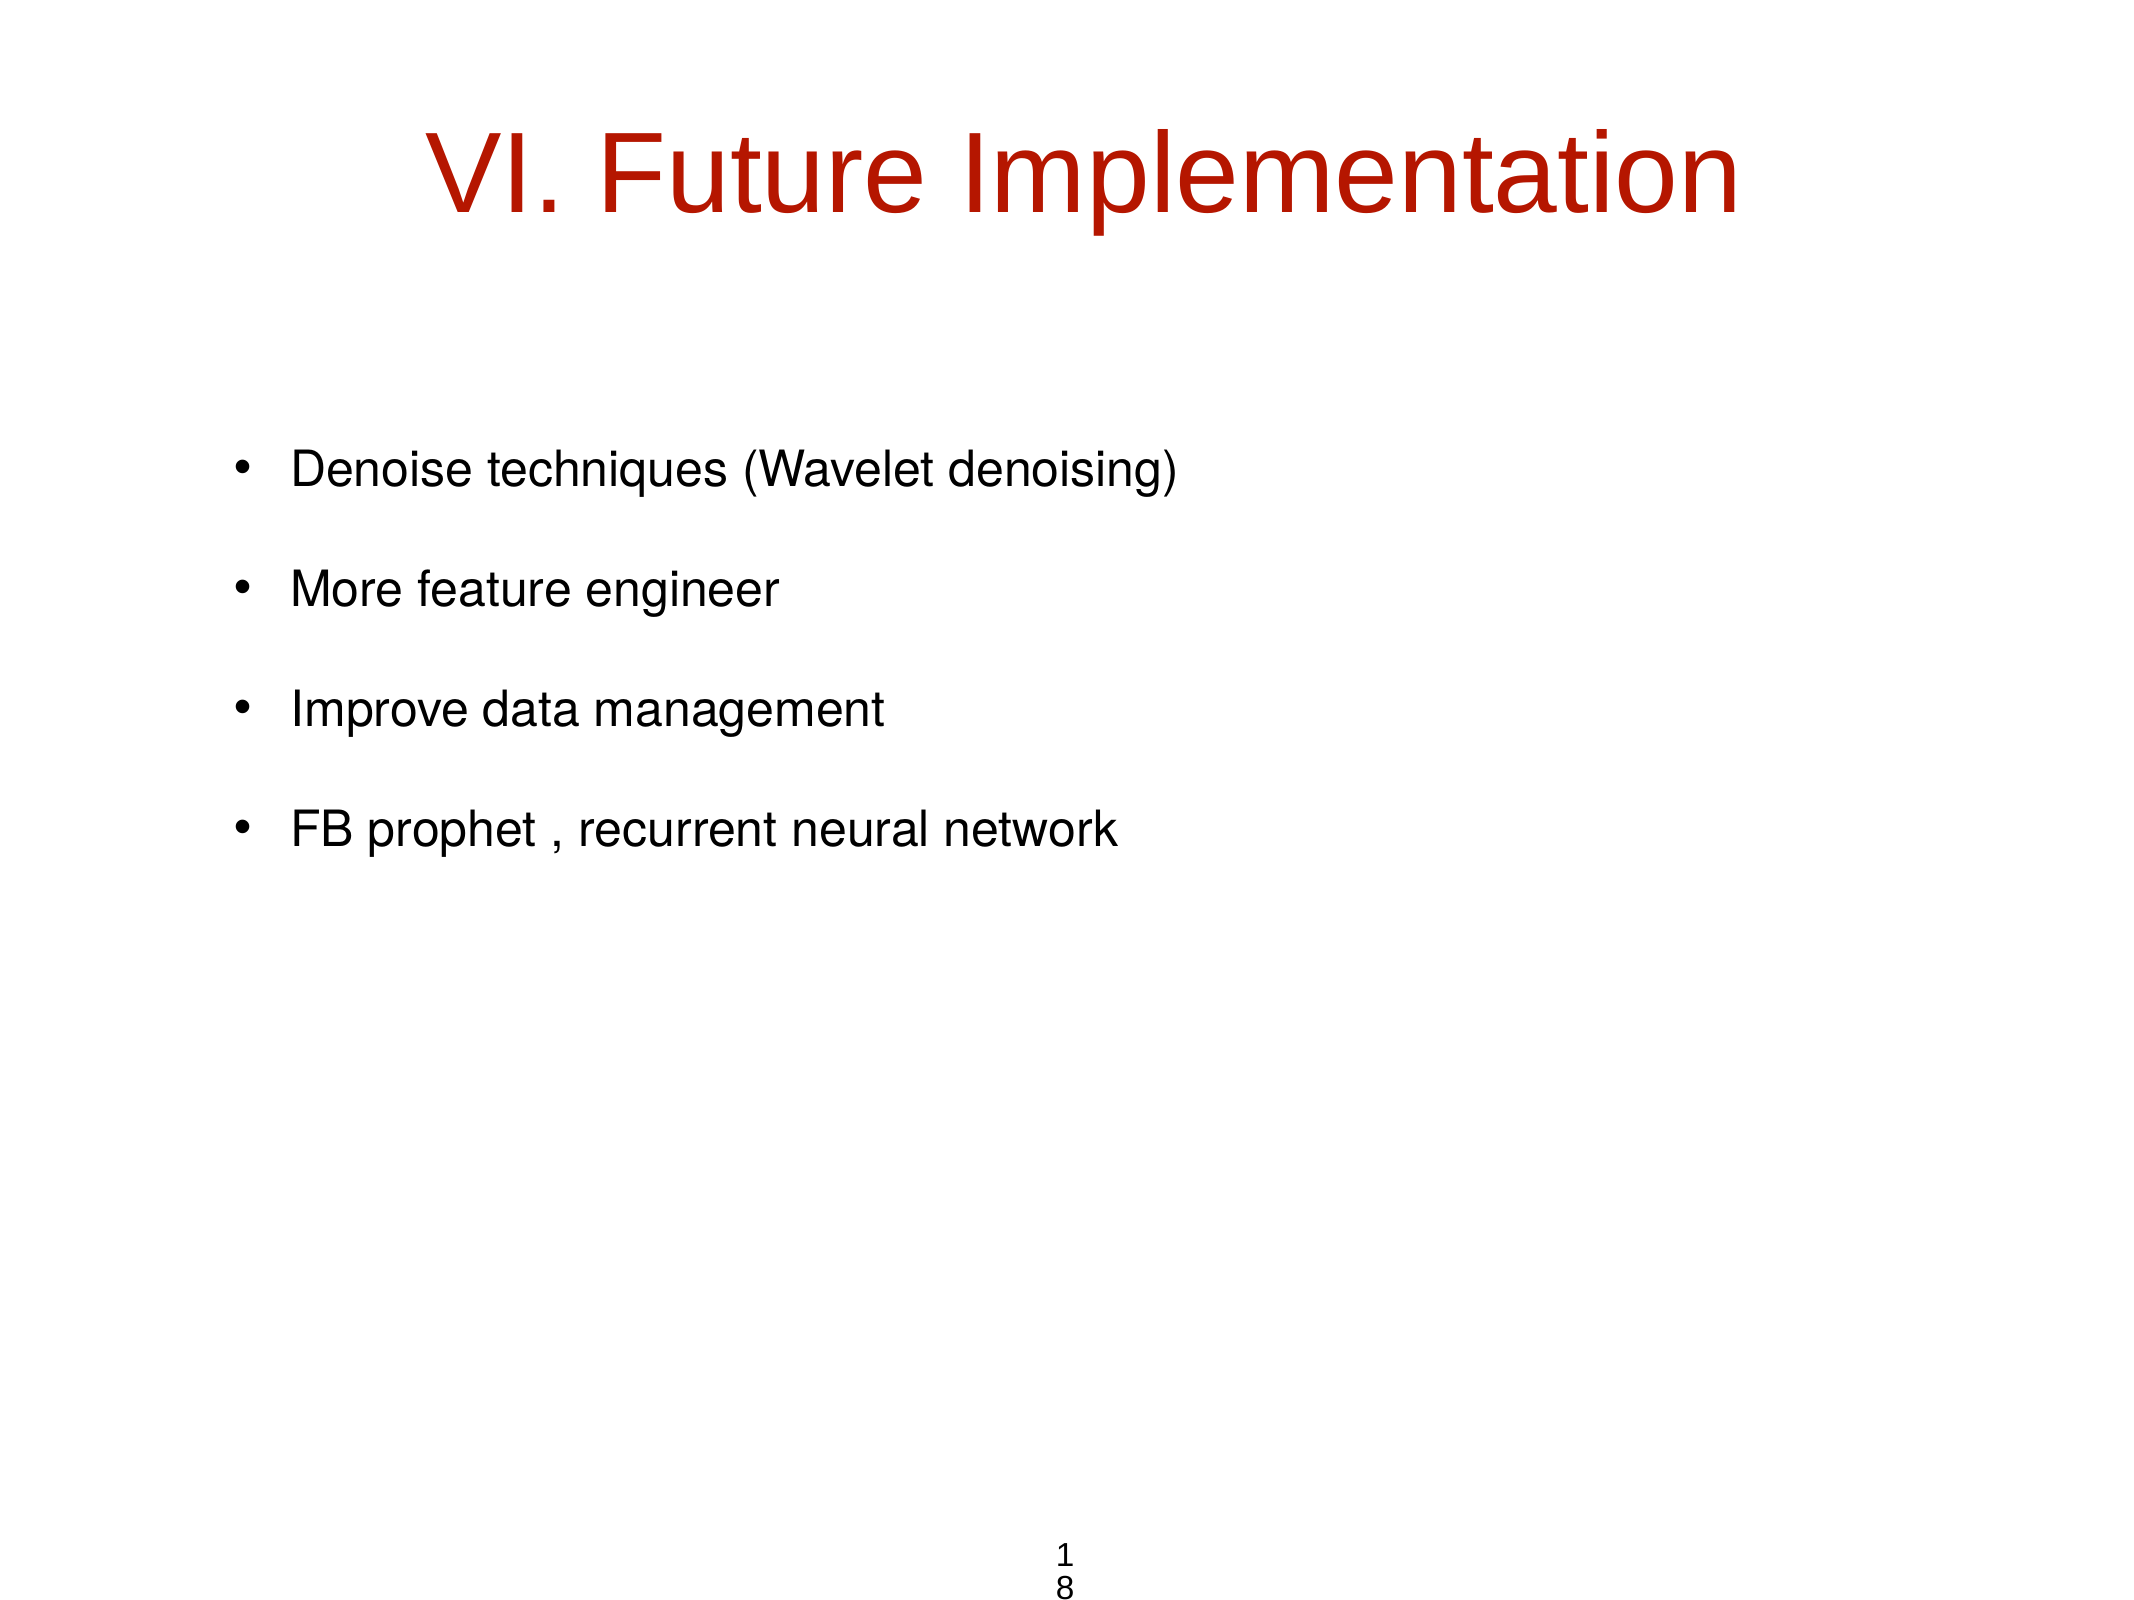

VI. Future Implementation
Denoise techniques (Wavelet denoising)

More feature engineer

Improve data management

FB prophet , recurrent neural network
18